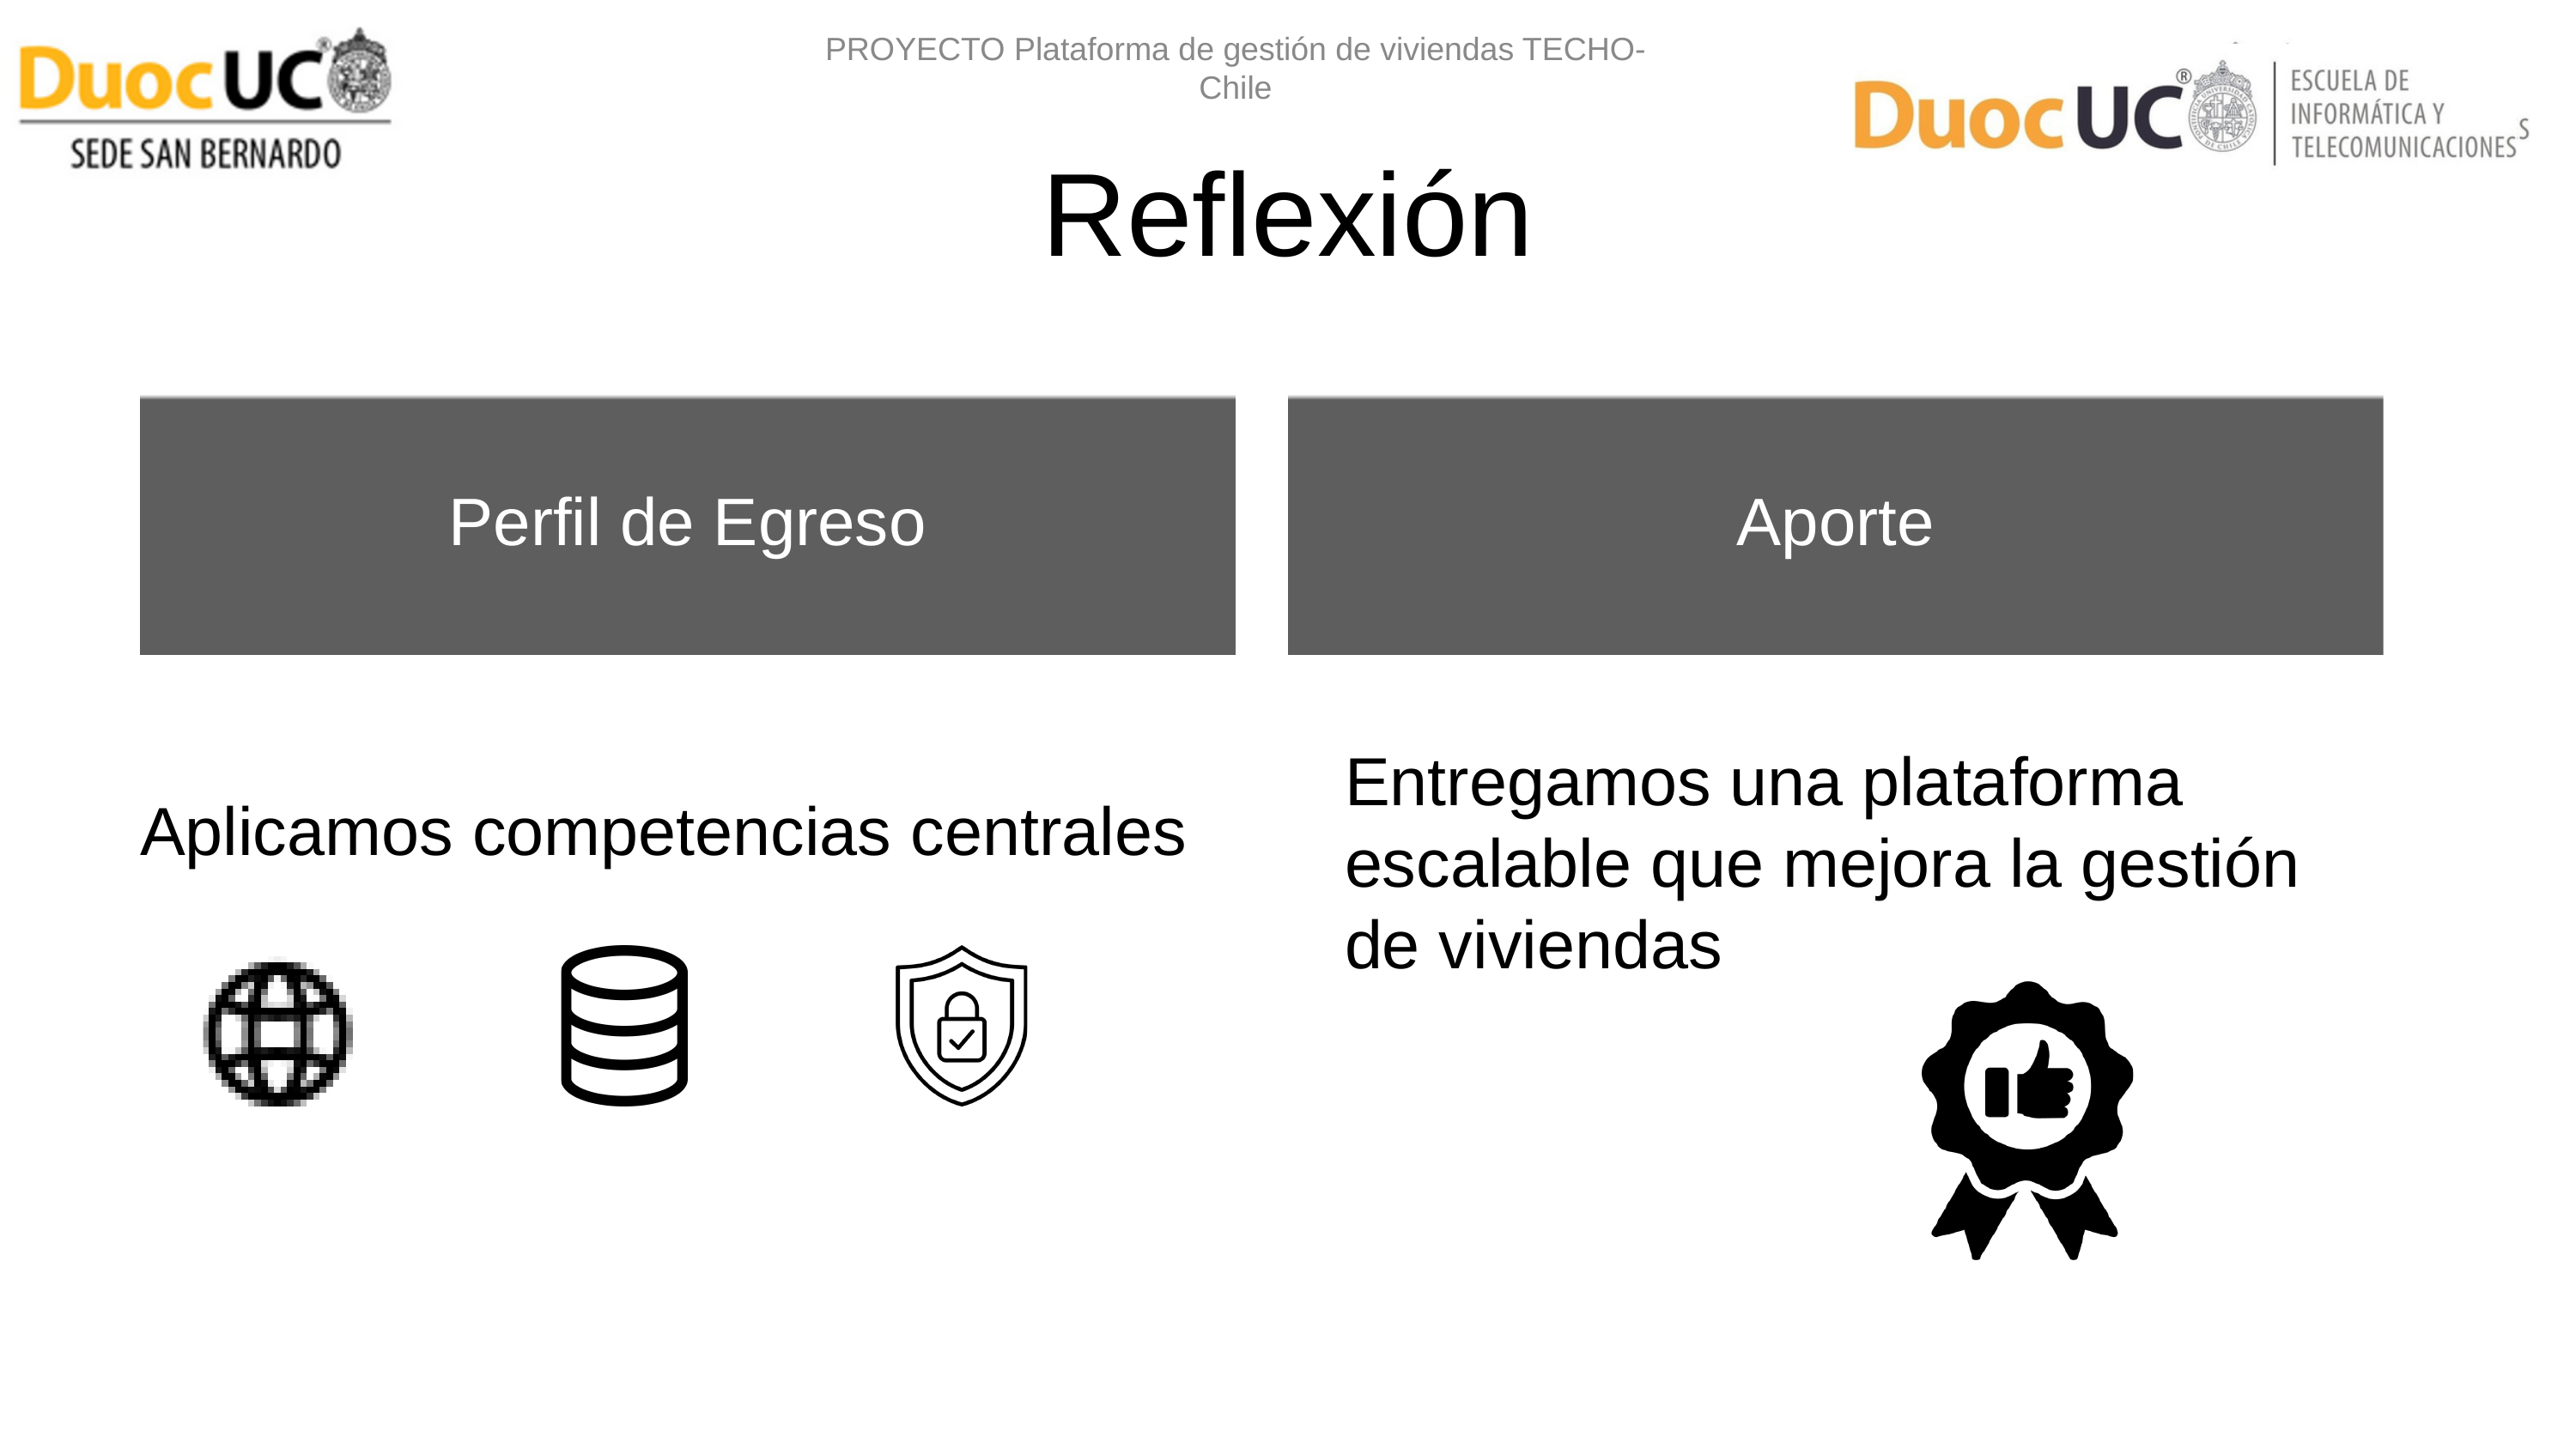

PROYECTO Plataforma de gestión de viviendas TECHO- Chile

Reflexión

Perfil de Egreso

Aporte
Entregamos una plataforma escalable que mejora la gestión de viviendas
Aplicamos competencias centrales